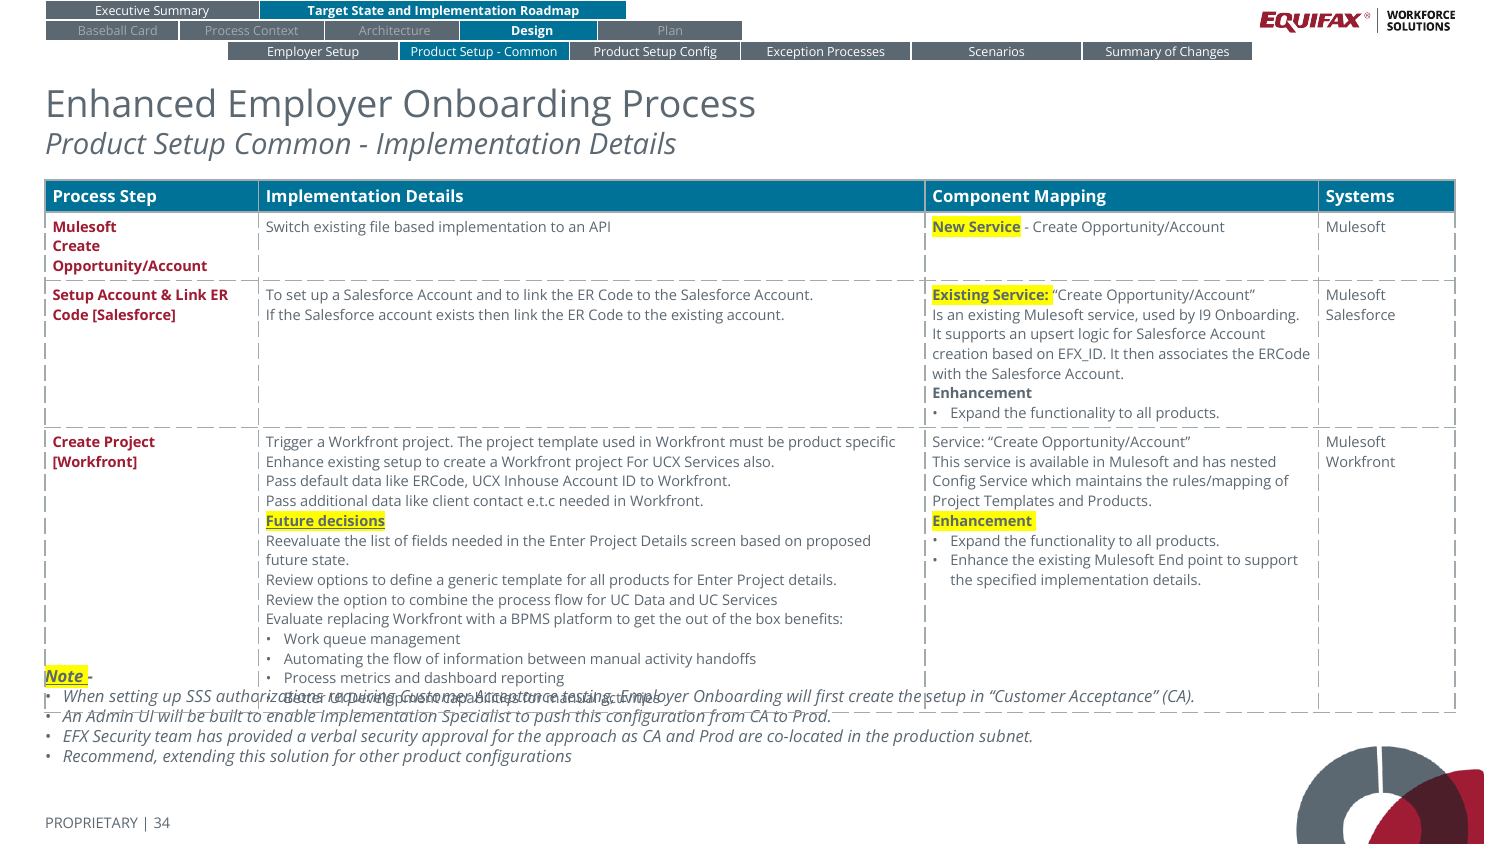

Executive Summary
Target State and Implementation Roadmap
Baseball Card
Process Context
Architecture
Design
Plan
Employer Setup
Product Setup - Common
Product Setup Config
Exception Processes
Scenarios
Summary of Changes
# Enhanced Employer Onboarding Process
Product Setup Common - Implementation Details
| Process Step | Implementation Details | Component Mapping | Systems |
| --- | --- | --- | --- |
| Mulesoft Create Opportunity/Account | Switch existing file based implementation to an API | New Service - Create Opportunity/Account | Mulesoft |
| Setup Account & Link ER Code [Salesforce] | To set up a Salesforce Account and to link the ER Code to the Salesforce Account. If the Salesforce account exists then link the ER Code to the existing account. | Existing Service: “Create Opportunity/Account” Is an existing Mulesoft service, used by I9 Onboarding. It supports an upsert logic for Salesforce Account creation based on EFX\_ID. It then associates the ERCode with the Salesforce Account. Enhancement Expand the functionality to all products. | Mulesoft Salesforce |
| Create Project [Workfront] | Trigger a Workfront project. The project template used in Workfront must be product specific Enhance existing setup to create a Workfront project For UCX Services also. Pass default data like ERCode, UCX Inhouse Account ID to Workfront. Pass additional data like client contact e.t.c needed in Workfront. Future decisions Reevaluate the list of fields needed in the Enter Project Details screen based on proposed future state. Review options to define a generic template for all products for Enter Project details. Review the option to combine the process flow for UC Data and UC Services Evaluate replacing Workfront with a BPMS platform to get the out of the box benefits: Work queue management Automating the flow of information between manual activity handoffs Process metrics and dashboard reporting Better UI Development capabilities for manual activities | Service: “Create Opportunity/Account” This service is available in Mulesoft and has nested Config Service which maintains the rules/mapping of Project Templates and Products. Enhancement Expand the functionality to all products. Enhance the existing Mulesoft End point to support the specified implementation details. | Mulesoft Workfront |
Note -
When setting up SSS authorizations requiring Customer Acceptance testing, Employer Onboarding will first create the setup in “Customer Acceptance” (CA).
An Admin UI will be built to enable Implementation Specialist to push this configuration from CA to Prod.
EFX Security team has provided a verbal security approval for the approach as CA and Prod are co-located in the production subnet.
Recommend, extending this solution for other product configurations